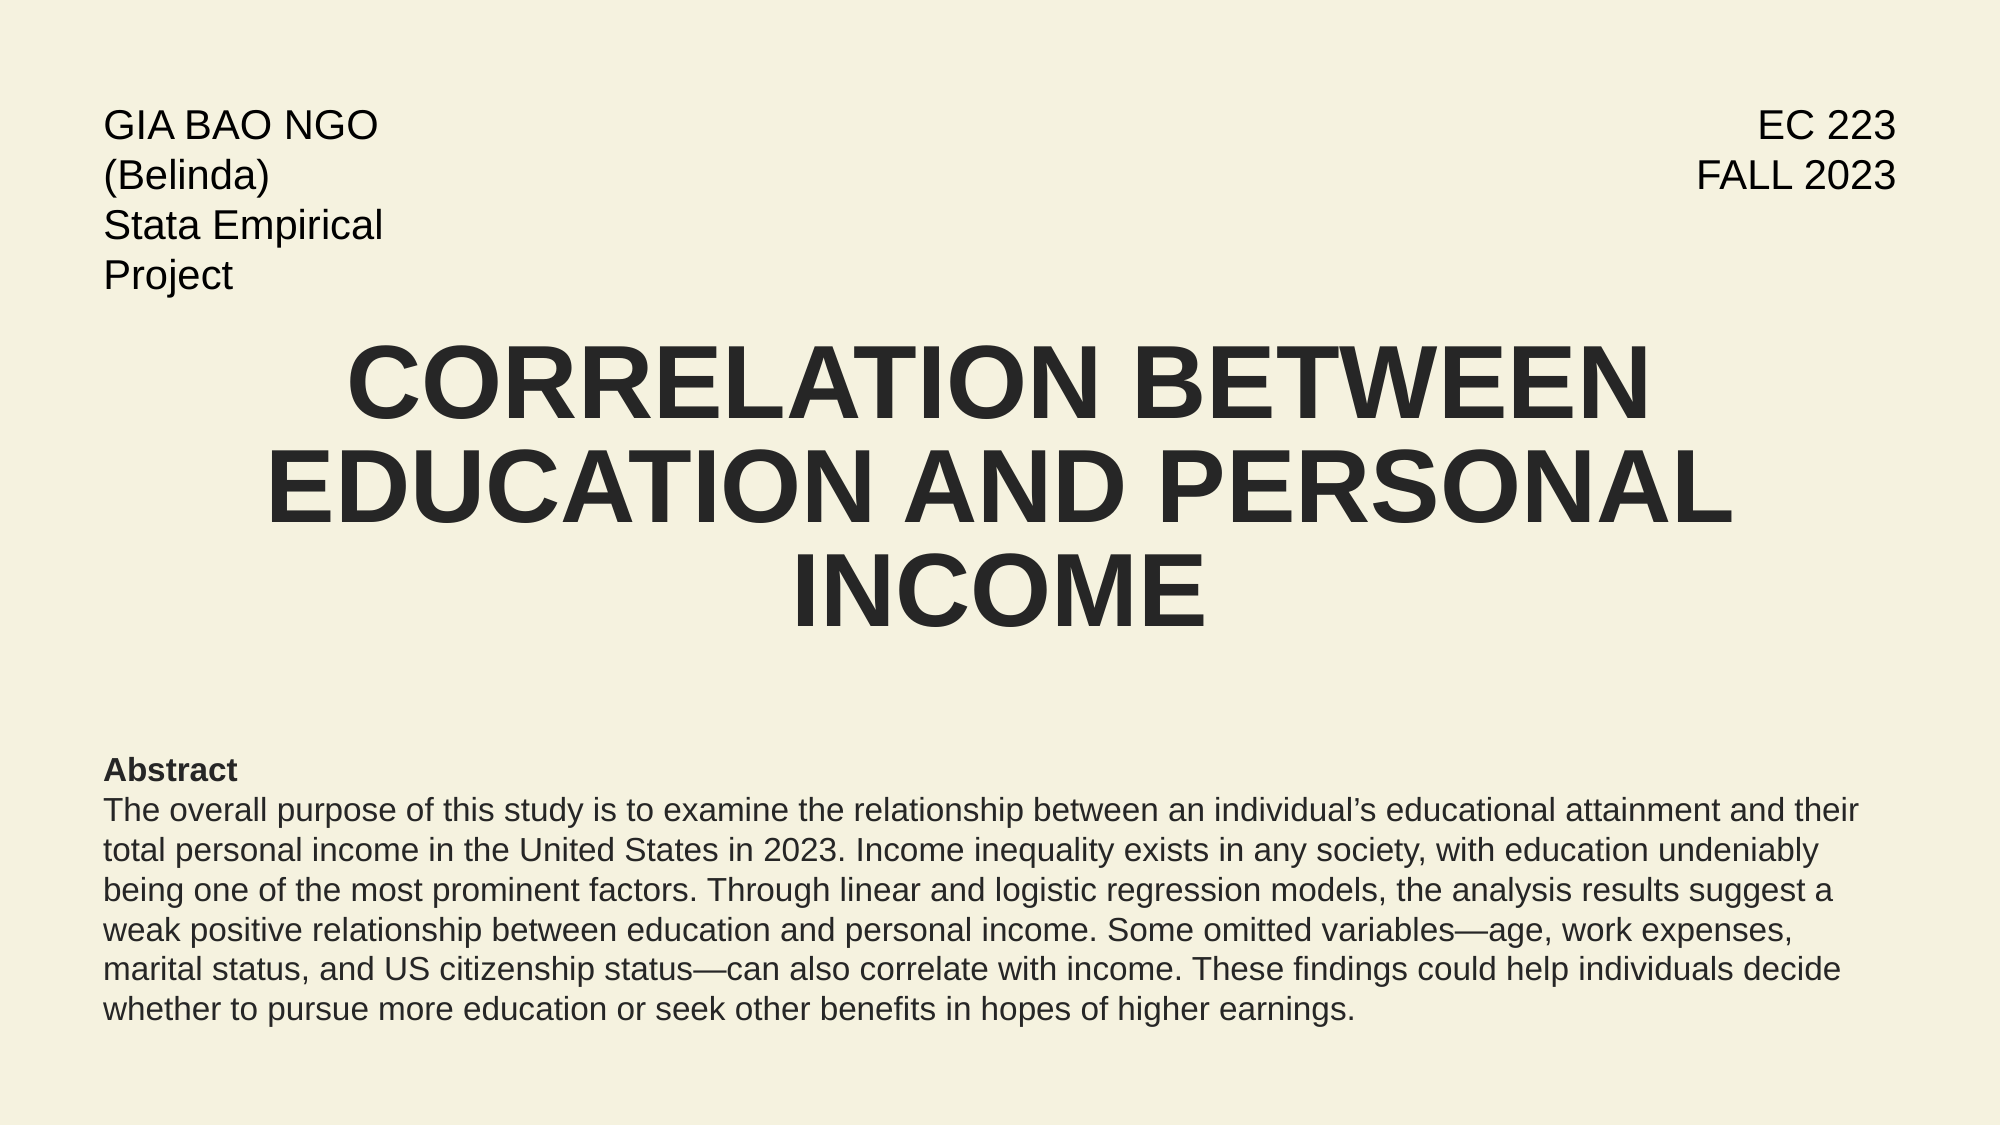

GIA BAO NGO (Belinda)
Stata Empirical Project
EC 223
FALL 2023
CORRELATION BETWEEN
EDUCATION AND PERSONAL INCOME
Abstract
The overall purpose of this study is to examine the relationship between an individual’s educational attainment and their total personal income in the United States in 2023. Income inequality exists in any society, with education undeniably being one of the most prominent factors. Through linear and logistic regression models, the analysis results suggest a weak positive relationship between education and personal income. Some omitted variables—age, work expenses, marital status, and US citizenship status—can also correlate with income. These findings could help individuals decide whether to pursue more education or seek other benefits in hopes of higher earnings.